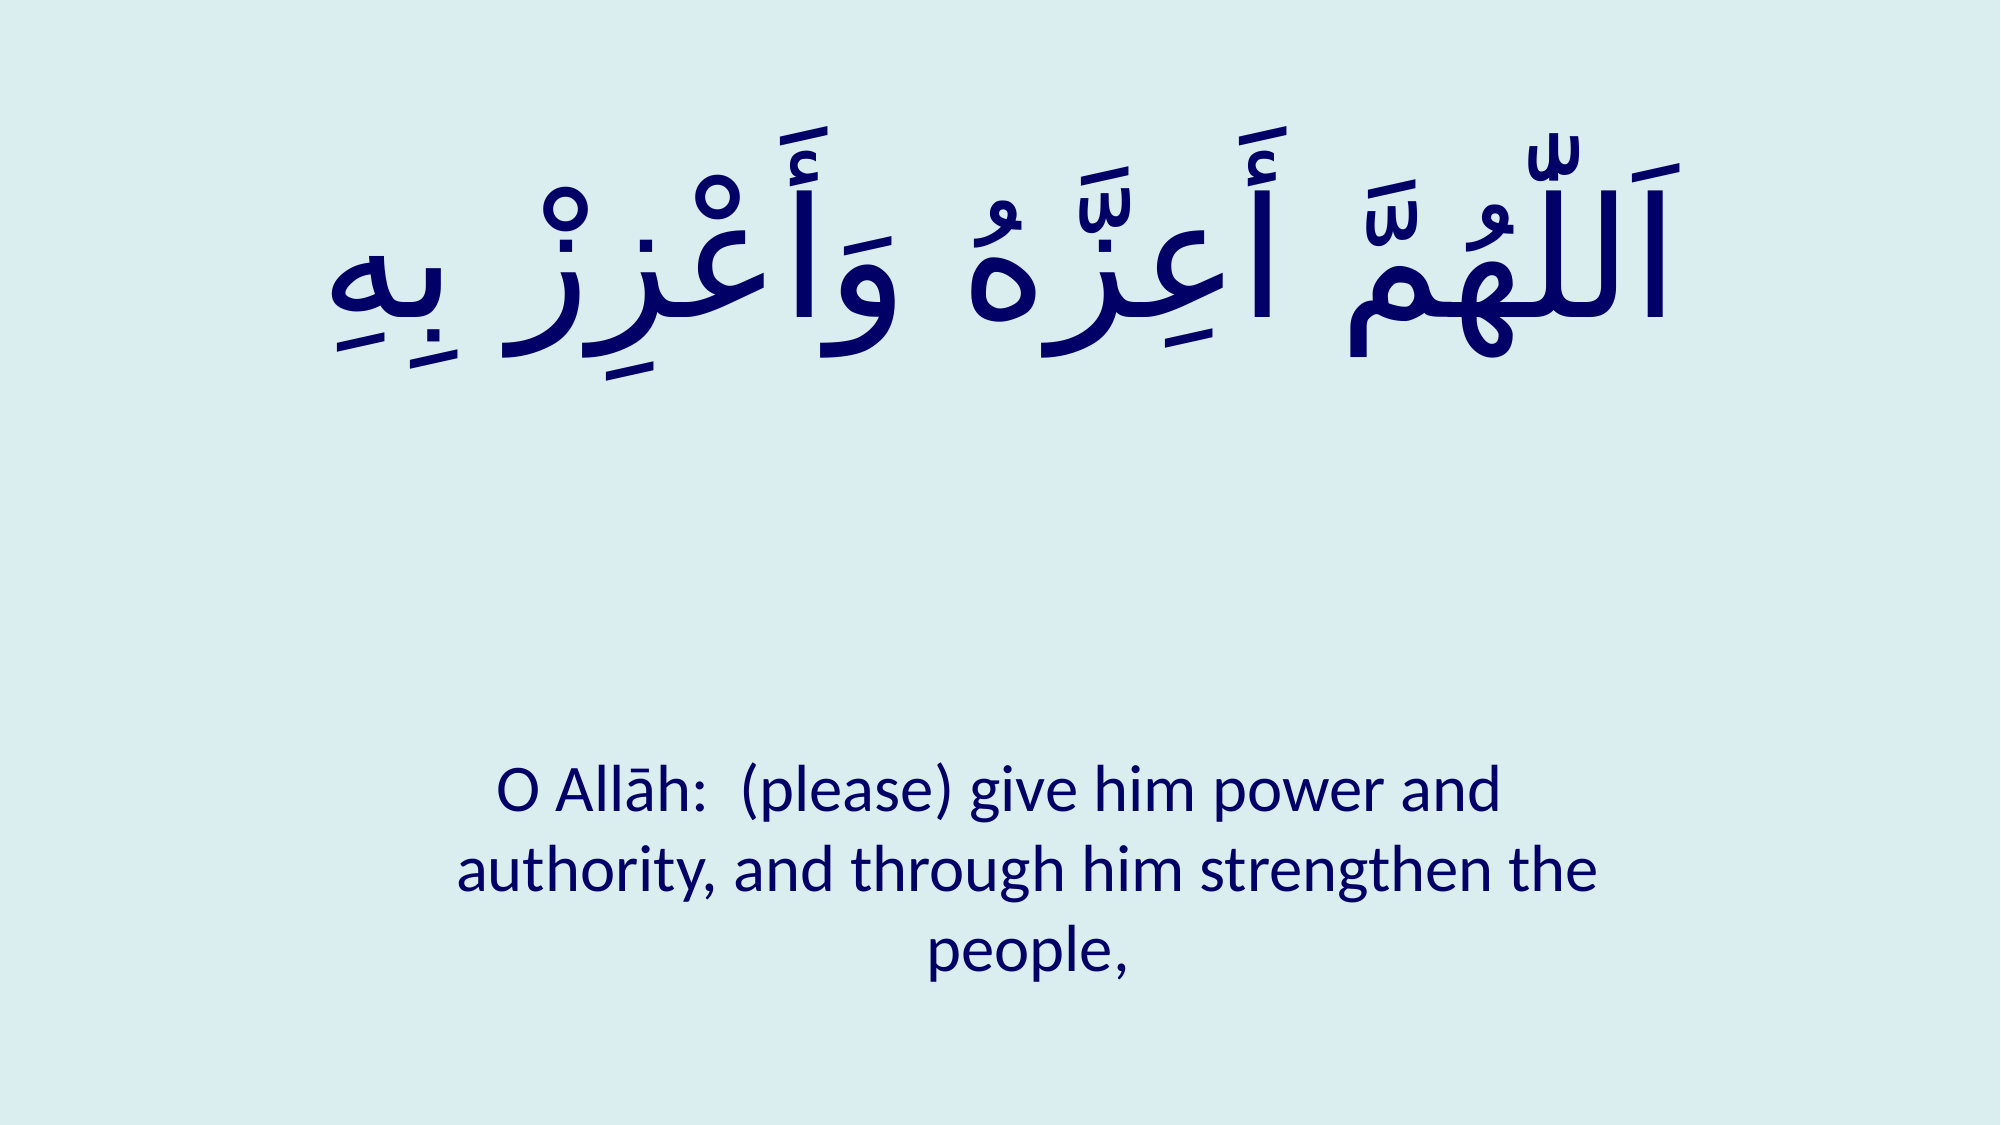

# اَللّٰهُمَّ أَعِزَّهُ وَأَعْزِزْ بِهِ
O Allāh:  (please) give him power and authority, and through him strengthen the people,